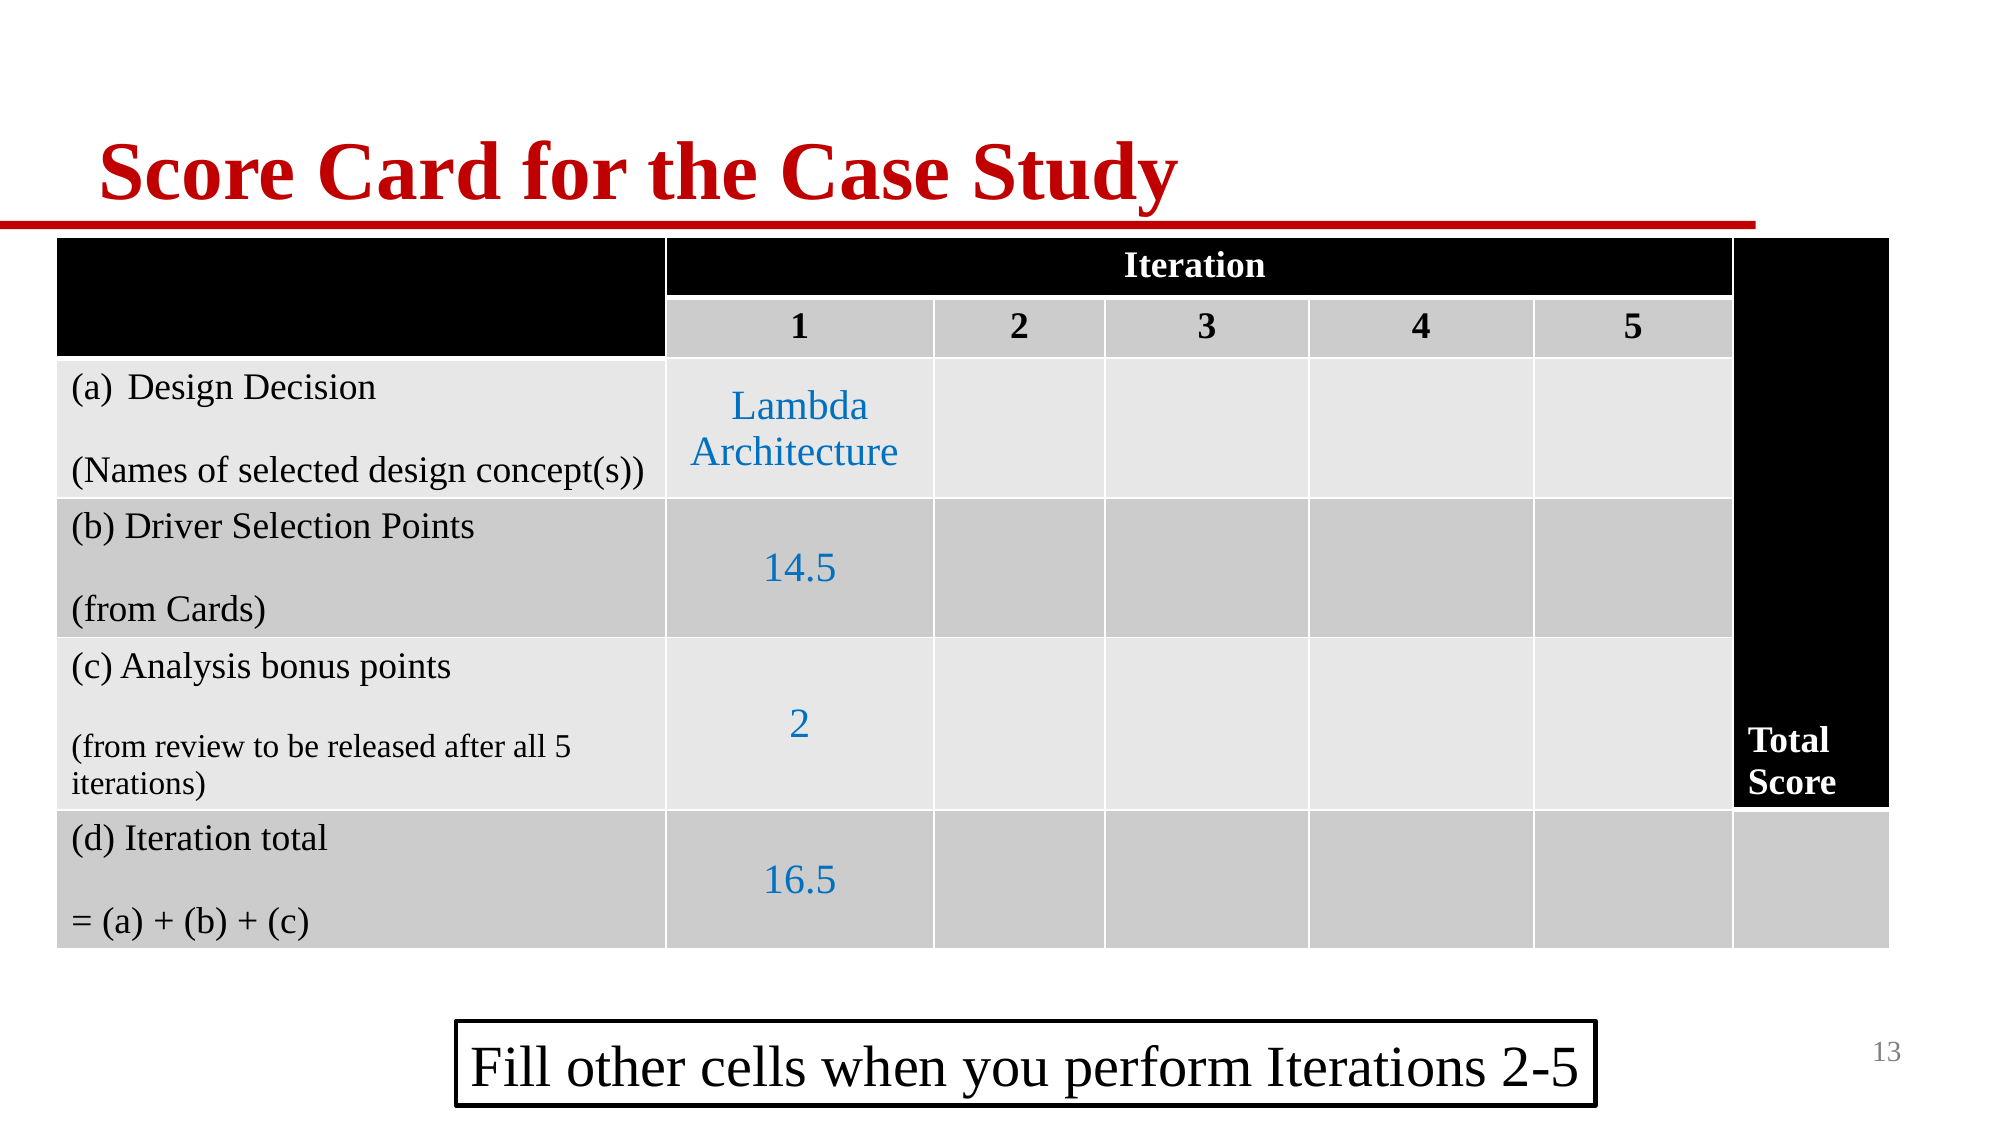

# Score Card for the Case Study
|  | Iteration |  |  |  |  | Total Score |
| --- | --- | --- | --- | --- | --- | --- |
|  | 1 | 2 | 3 | 4 | 5 |  |
| Design Decision (Names of selected design concept(s)) | Lambda Architecture |  |  |  |  |  |
| (b) Driver Selection Points (from Cards) | 14.5 |  |  |  |  |  |
| (c) Analysis bonus points (from review to be released after all 5 iterations) | 2 |  |  |  |  |  |
| (d) Iteration total = (a) + (b) + (c) | 16.5 |  |  |  |  |  |
13
Fill other cells when you perform Iterations 2-5